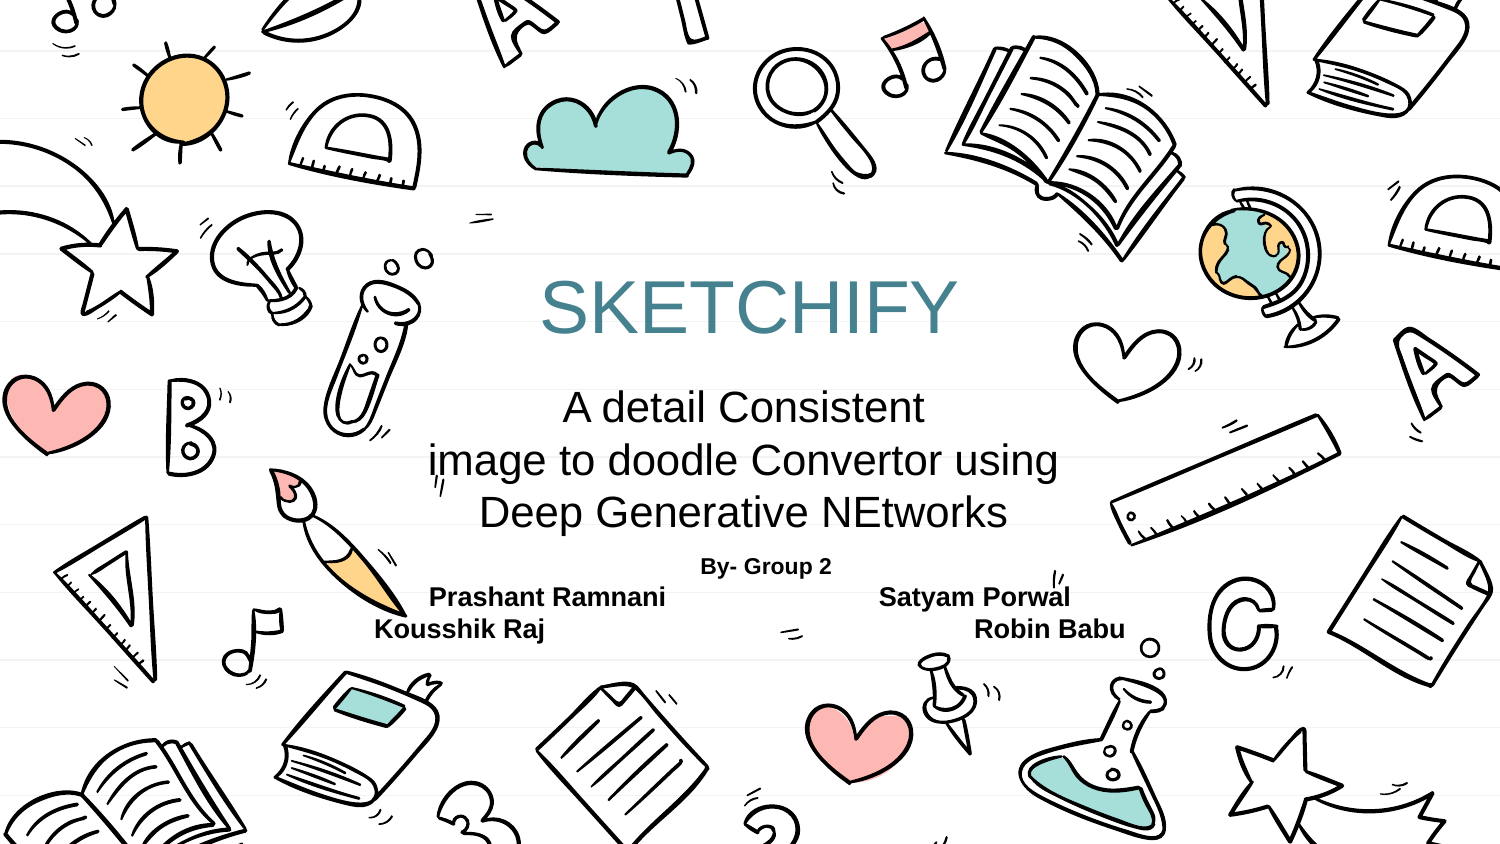

# SKETCHIFY
A detail Consistent
image to doodle Convertor using
Deep Generative NEtworks

     By- Group 2
Prashant Ramnani 		Satyam Porwal
Kousshik Raj			Robin Babu